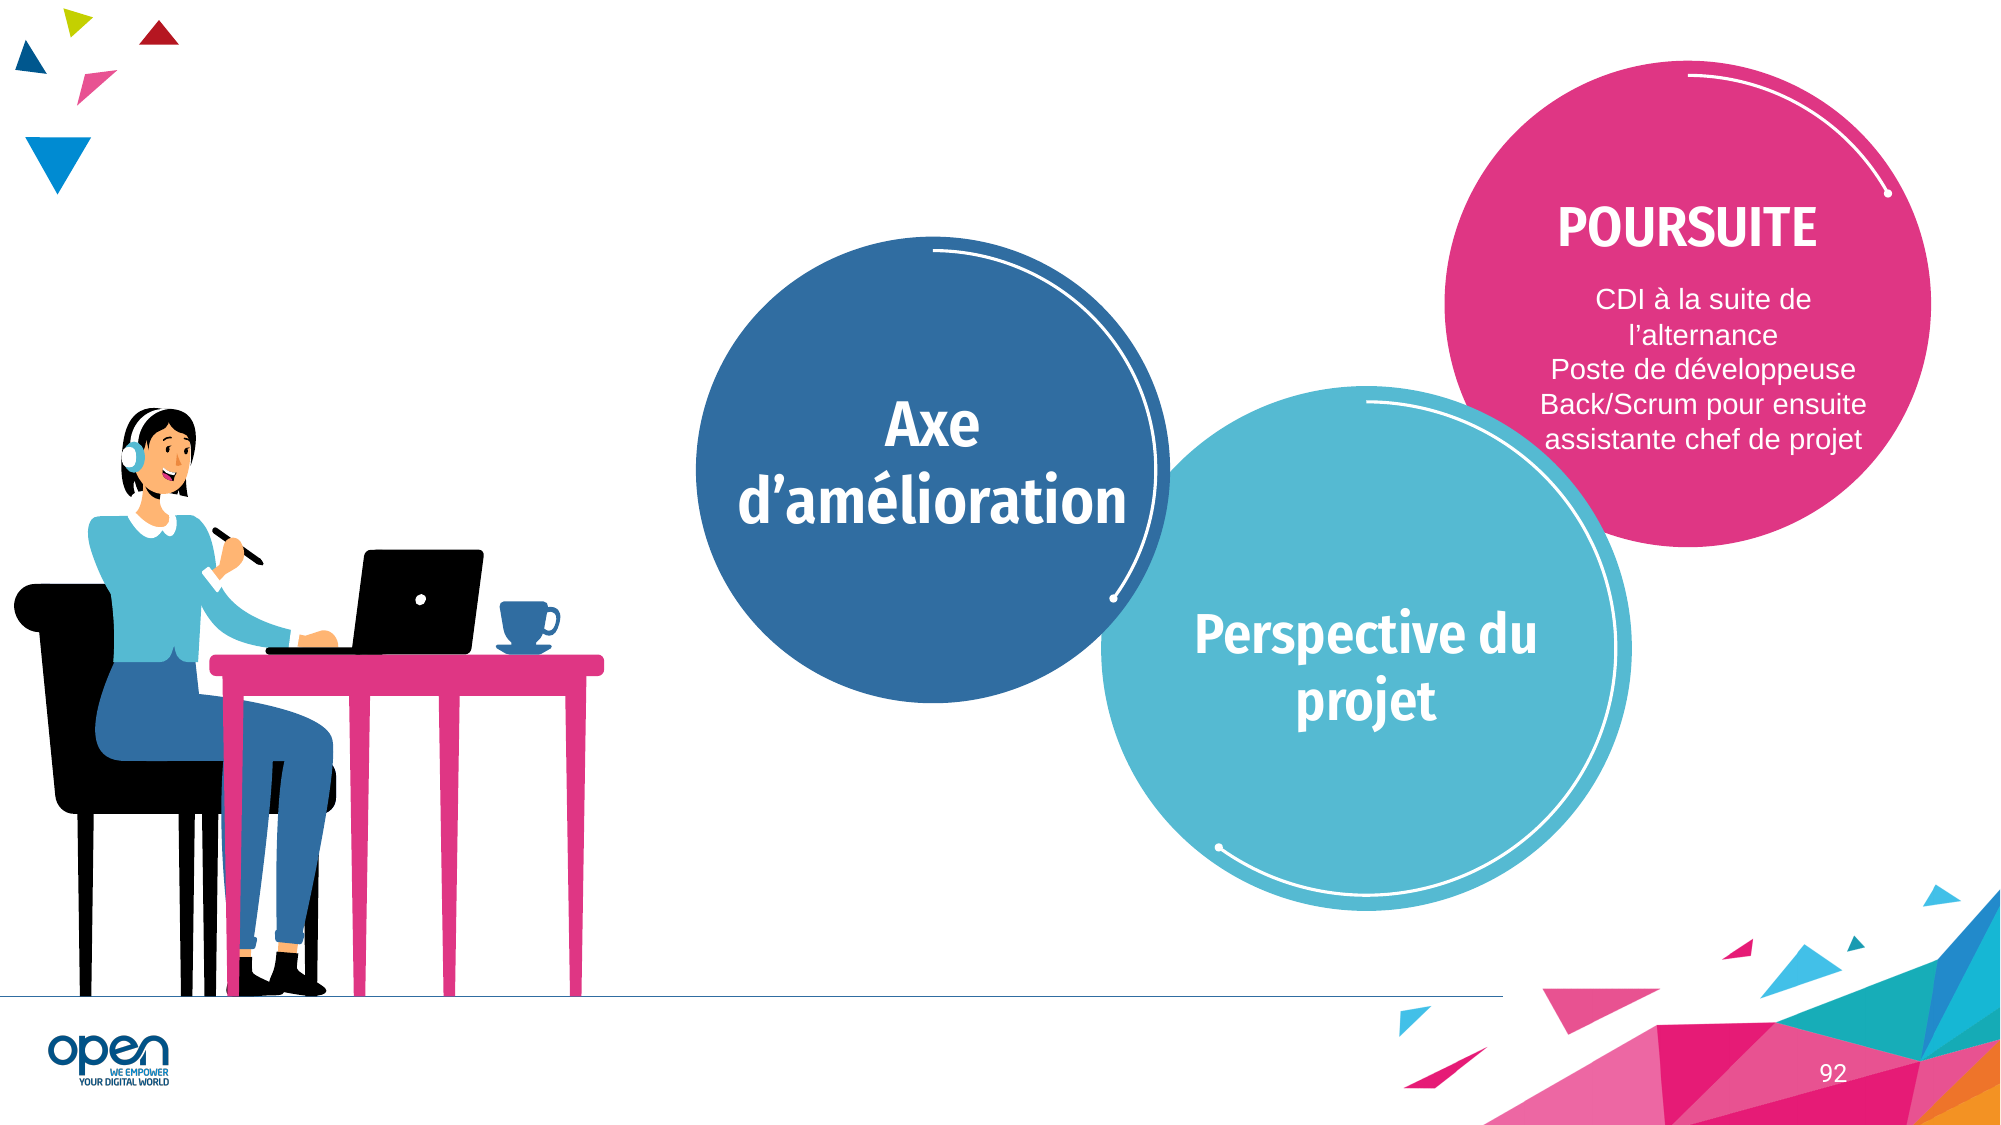

POURSUITE

CDI à la suite de l’alternance
Poste de développeuse Back/Scrum pour ensuite assistante chef de projet
Axe d’amélioration

Perspective du projet
92